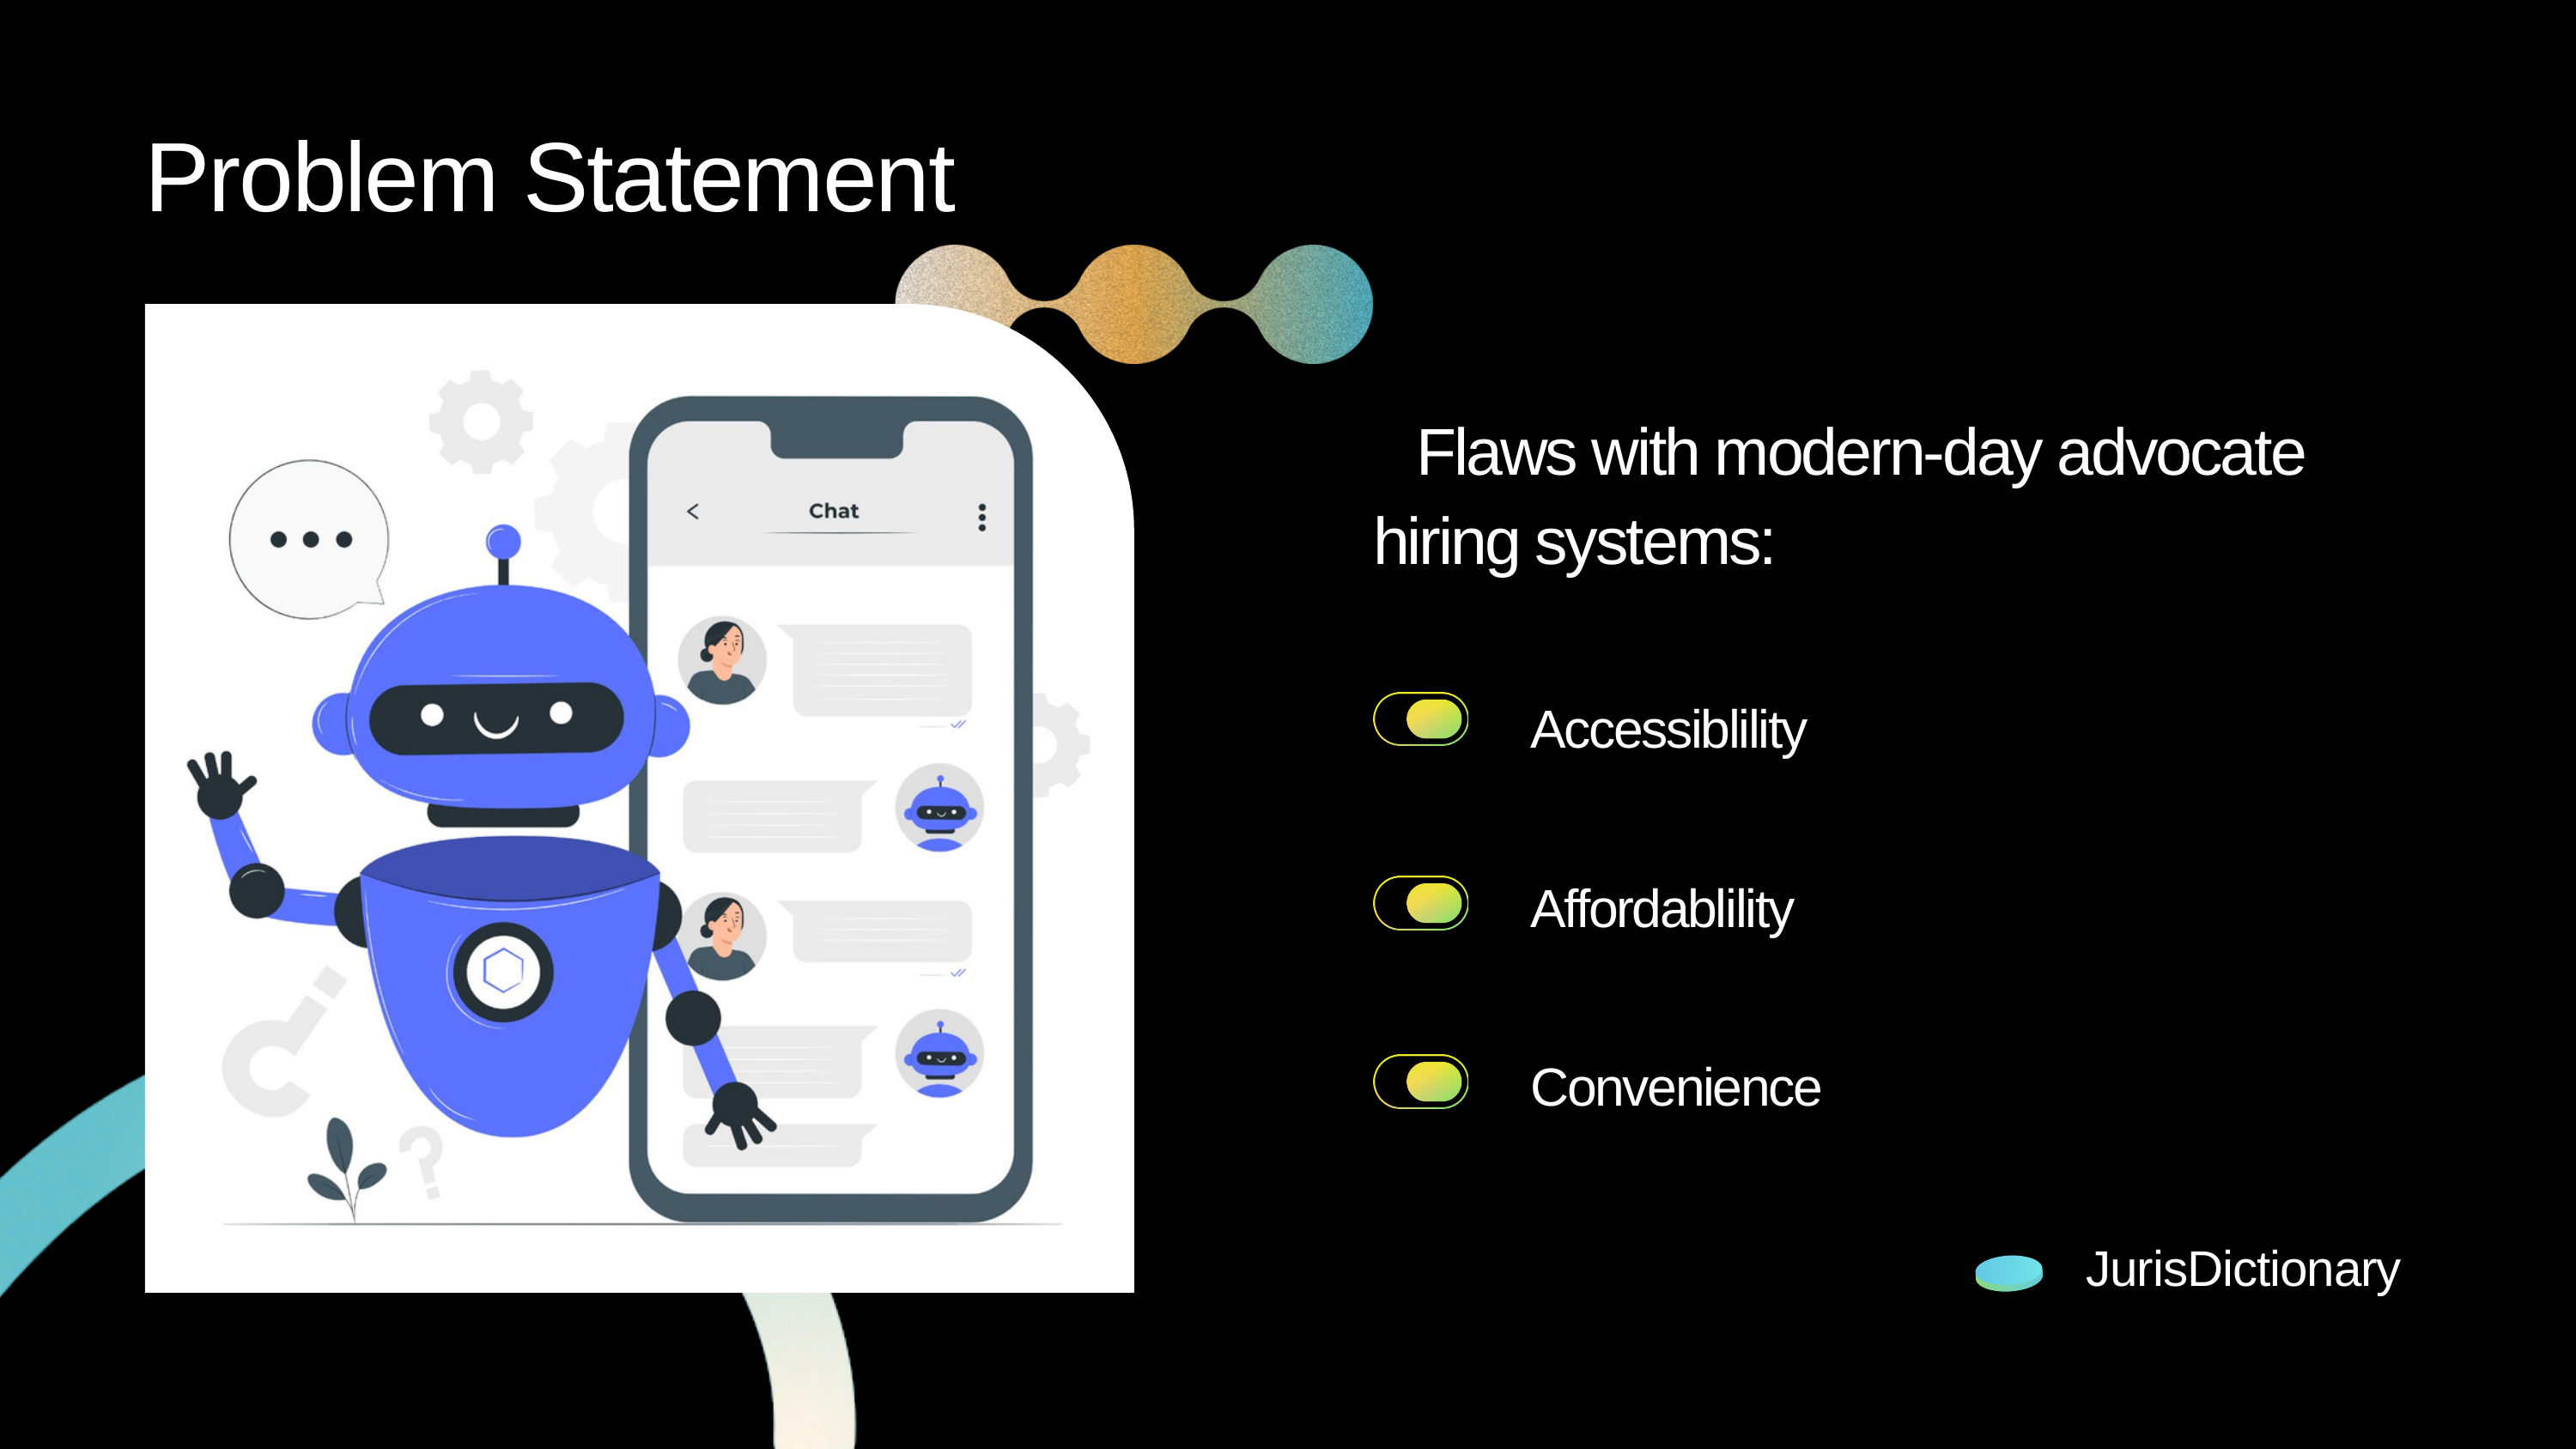

Problem Statement

Flaws with modern-day advocate
hiring systems:
Accessiblility

Affordablility

Convenience

JurisDictionary